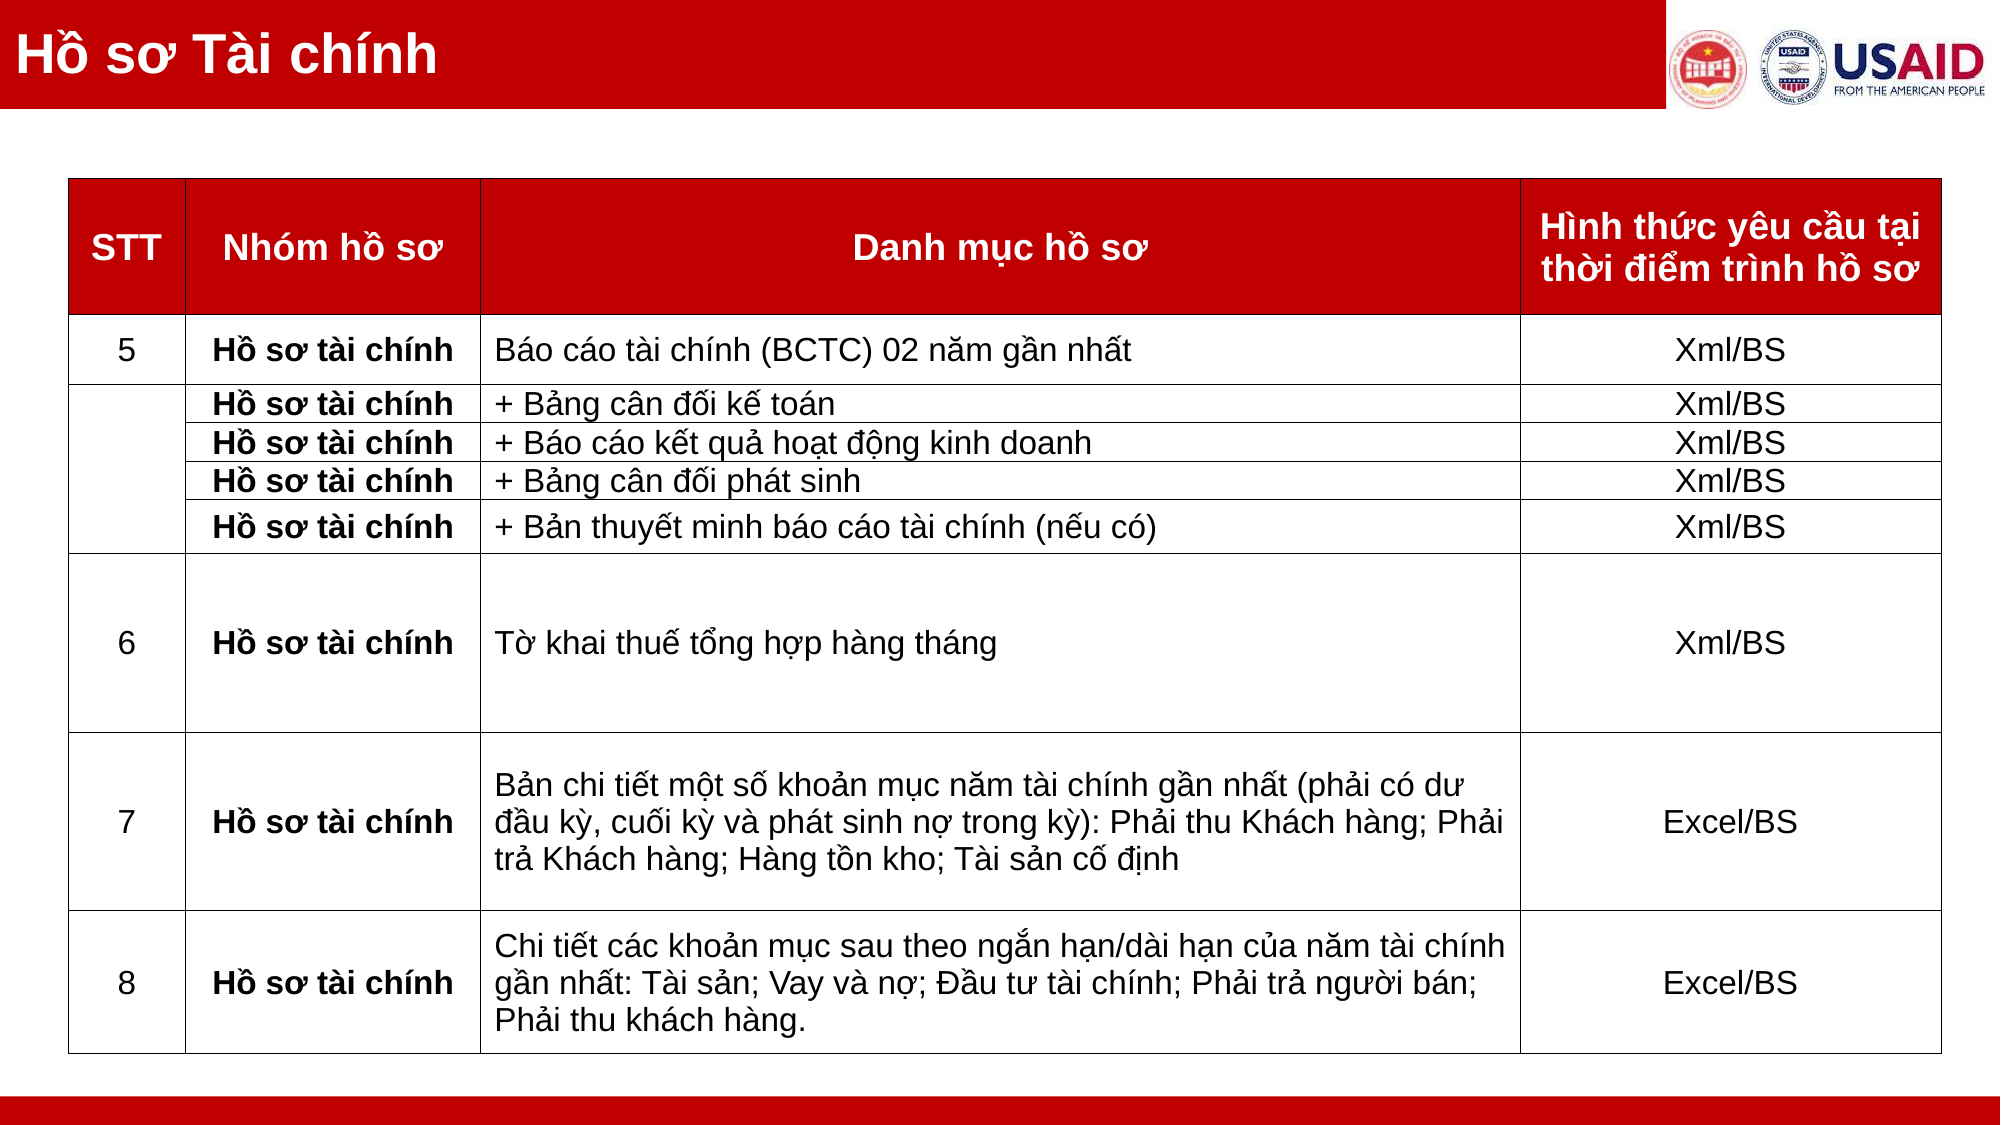

Hồ sơ Tài chính
| STT | Nhóm hồ sơ | Danh mục hồ sơ | Hình thức yêu cầu tại thời điểm trình hồ sơ |
| --- | --- | --- | --- |
| 5 | Hồ sơ tài chính | Báo cáo tài chính (BCTC) 02 năm gần nhất | Xml/BS |
|  | Hồ sơ tài chính | + Bảng cân đối kế toán | Xml/BS |
|  | Hồ sơ tài chính | + Báo cáo kết quả hoạt động kinh doanh | Xml/BS |
|  | Hồ sơ tài chính | + Bảng cân đối phát sinh | Xml/BS |
|  | Hồ sơ tài chính | + Bản thuyết minh báo cáo tài chính (nếu có) | Xml/BS |
| 6 | Hồ sơ tài chính | Tờ khai thuế tổng hợp hàng tháng | Xml/BS |
| 7 | Hồ sơ tài chính | Bản chi tiết một số khoản mục năm tài chính gần nhất (phải có dư đầu kỳ, cuối kỳ và phát sinh nợ trong kỳ): Phải thu Khách hàng; Phải trả Khách hàng; Hàng tồn kho; Tài sản cố định | Excel/BS |
| 8 | Hồ sơ tài chính | Chi tiết các khoản mục sau theo ngắn hạn/dài hạn của năm tài chính gần nhất: Tài sản; Vay và nợ; Đầu tư tài chính; Phải trả người bán; Phải thu khách hàng. | Excel/BS |